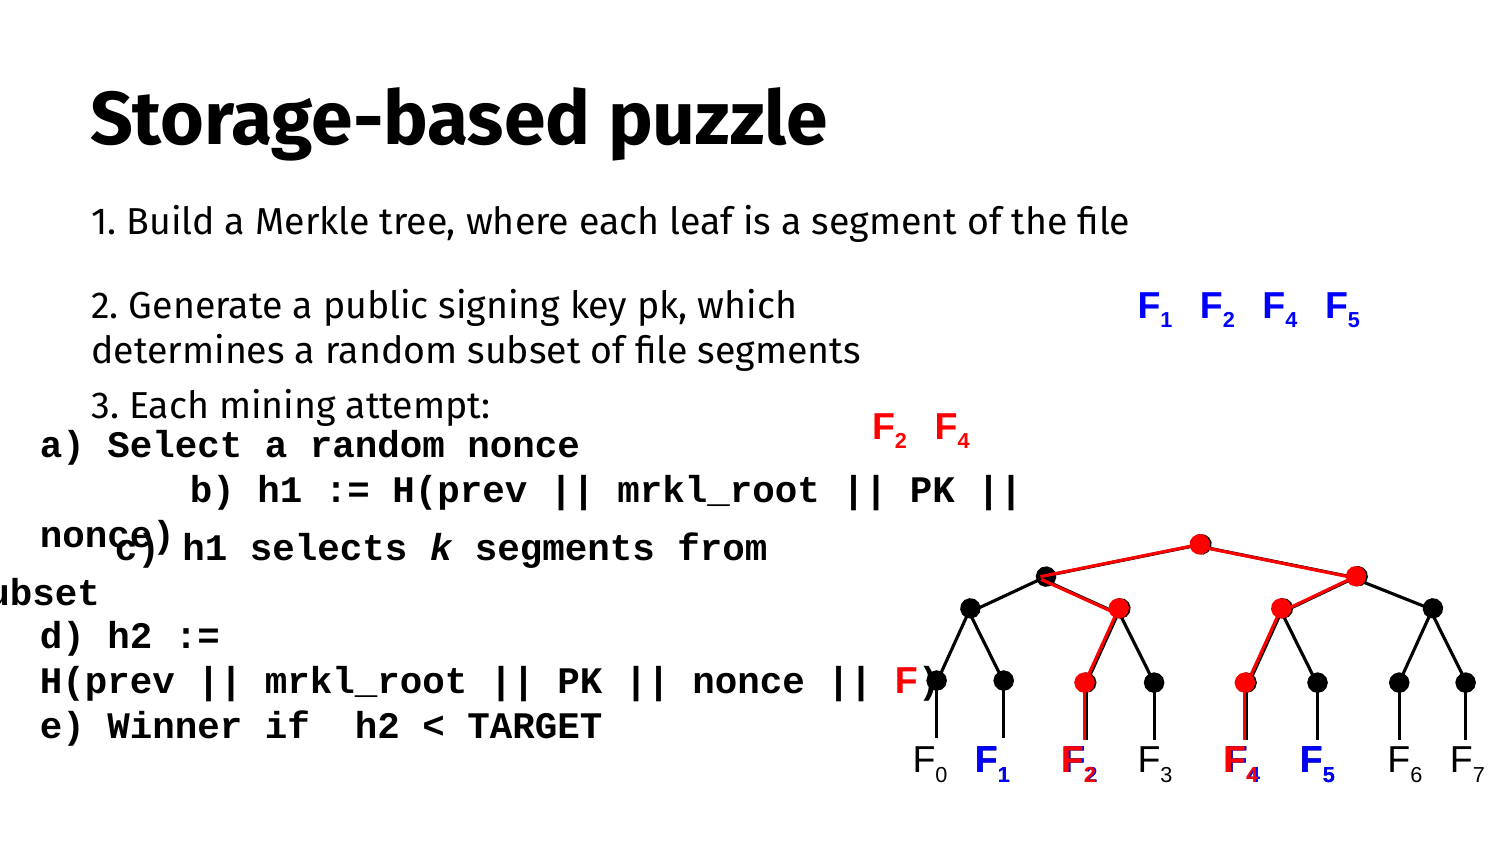

# Storage-based puzzle
1. Build a Merkle tree, where each leaf is a segment of the file

2. Generate a public signing key pk, which determines a random subset of file segments

F1
F2
F4
F5
3. Each mining attempt:

F2
F4
a) Select a random nonce
	b) h1 := H(prev || mrkl_root || PK || nonce)
	c) h1 selects k segments from subset
F2
F4
d) h2 :=
H(prev || mrkl_root || PK || nonce || F)
e) Winner if  h2 < TARGET
F0
F1
F1
F2
F4
F5
F2
F3
F4
F5
F6
F7